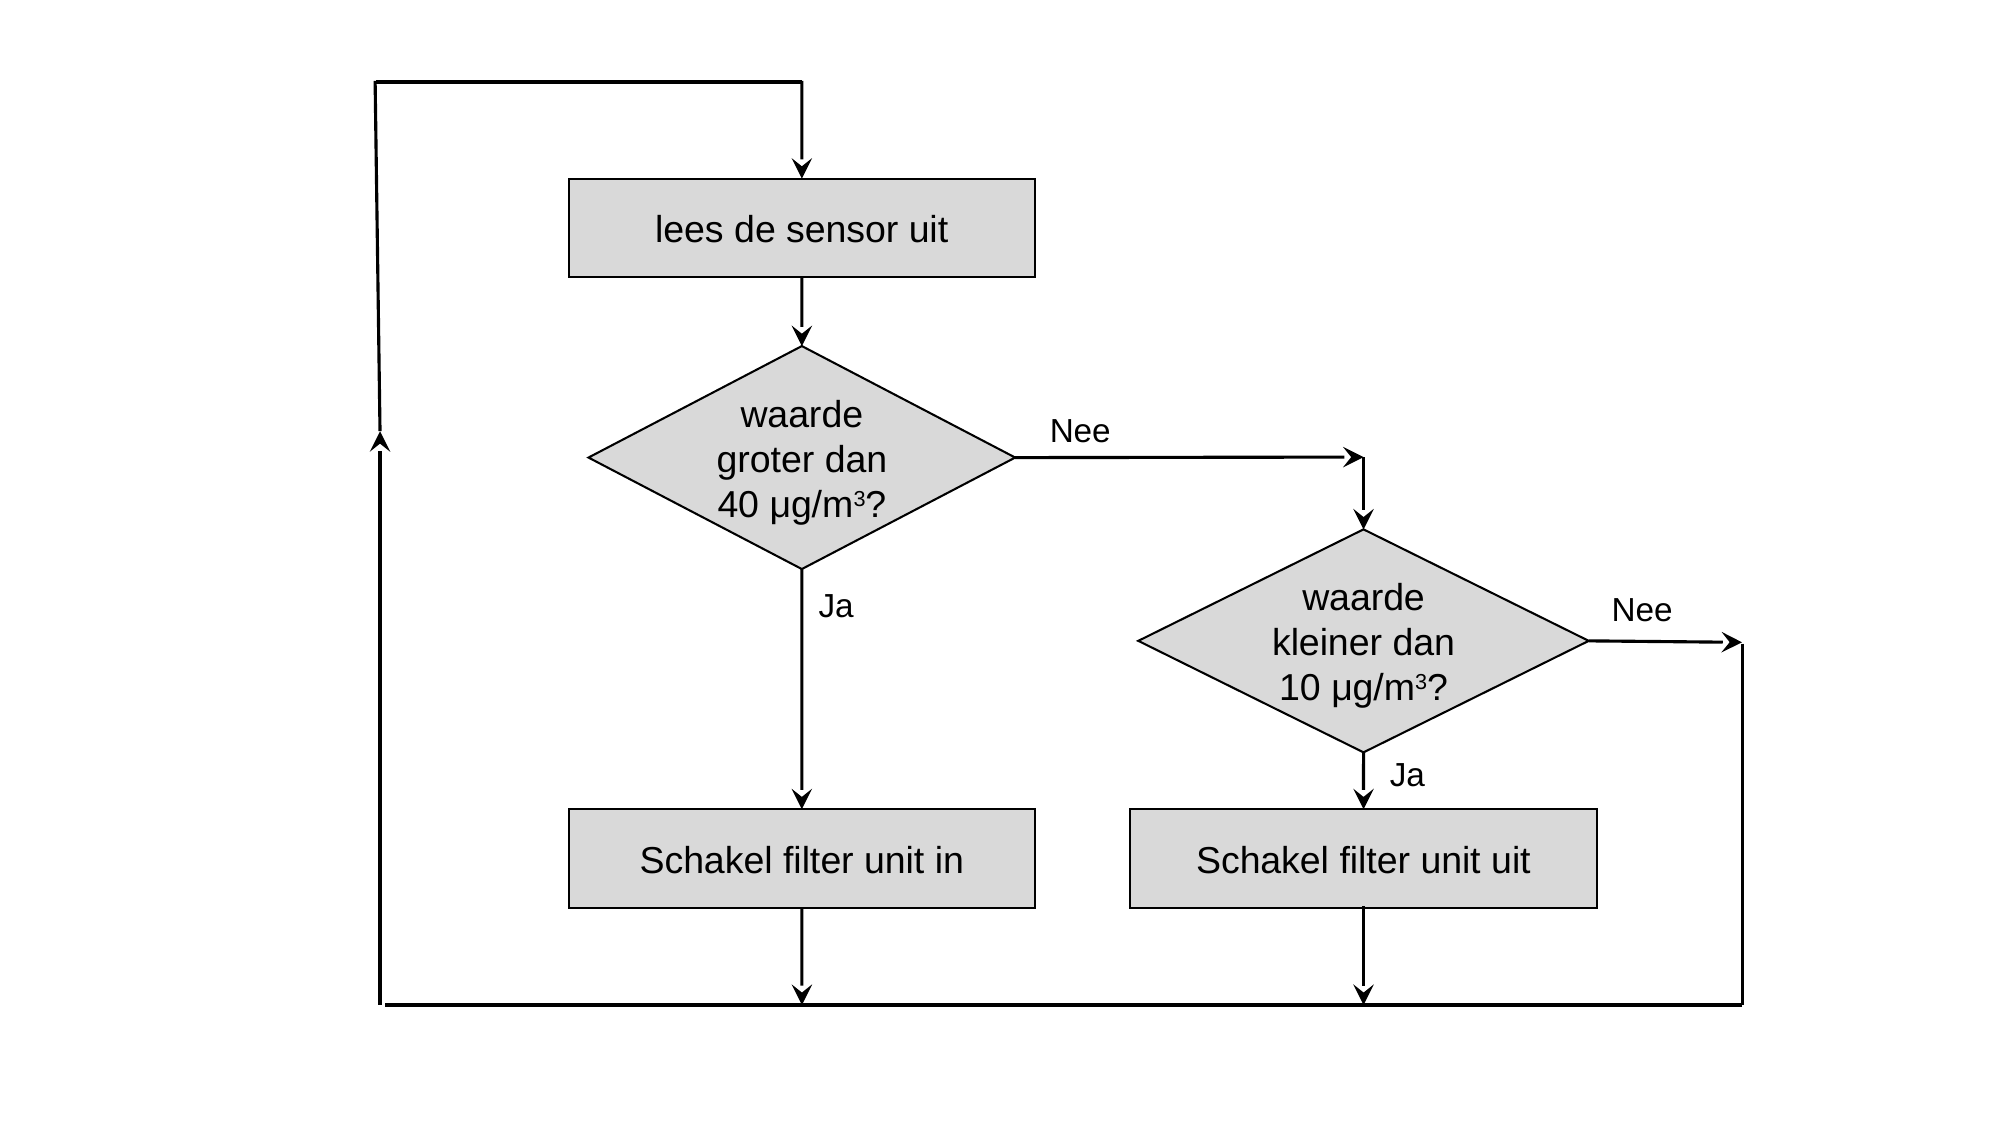

lees de sensor uit
waarde groter dan 40 μg/m3?
Nee
waarde kleiner dan 10 μg/m3?
Ja
Nee
Ja
Schakel filter unit uit
Schakel filter unit in